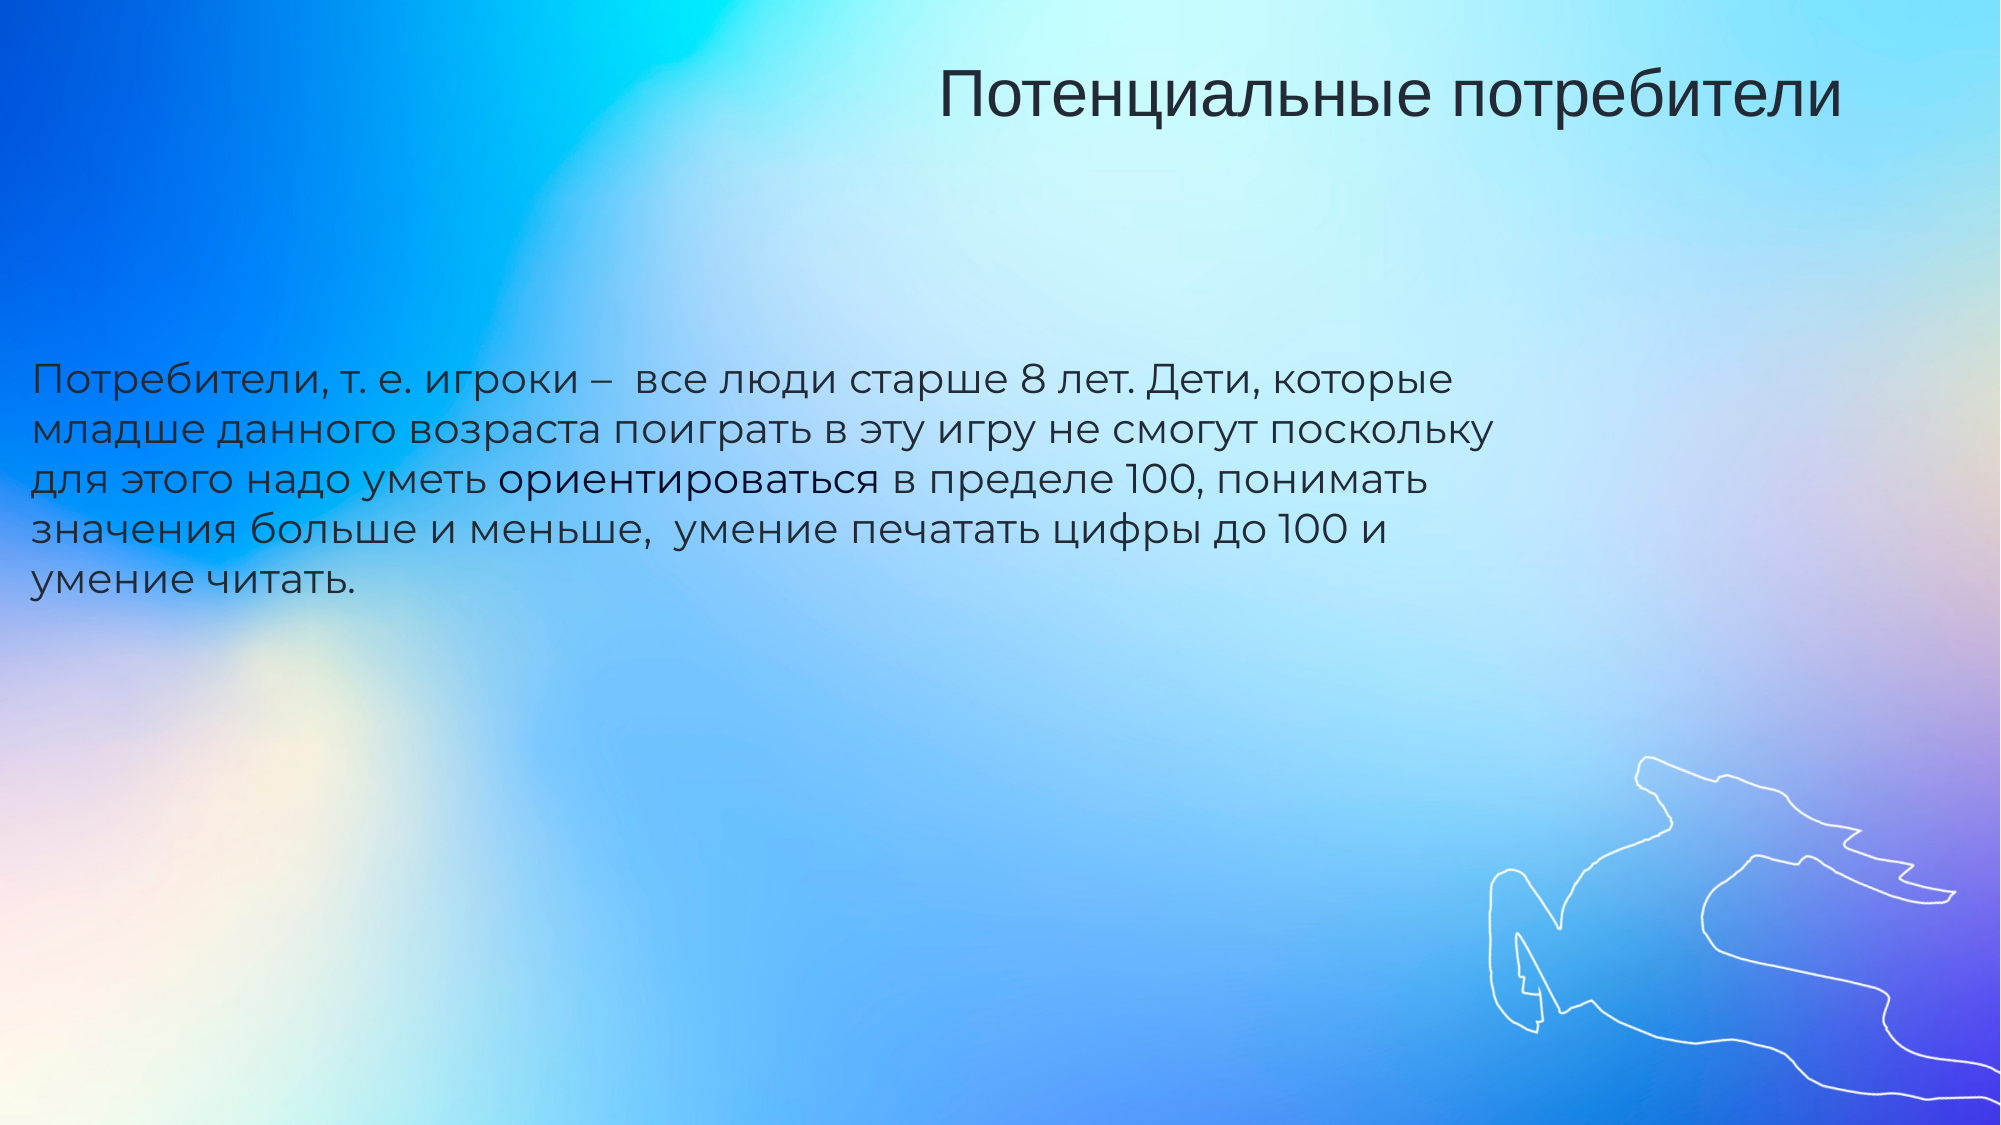

Потенциальные потребители
Потребители, т. е. игроки –  все люди старше 8 лет. Дети, которые младше данного возраста поиграть в эту игру не смогут поскольку для этого надо уметь ориентироваться в пределе 100, понимать значения больше и меньше,  умение печатать цифры до 100 и умение читать.